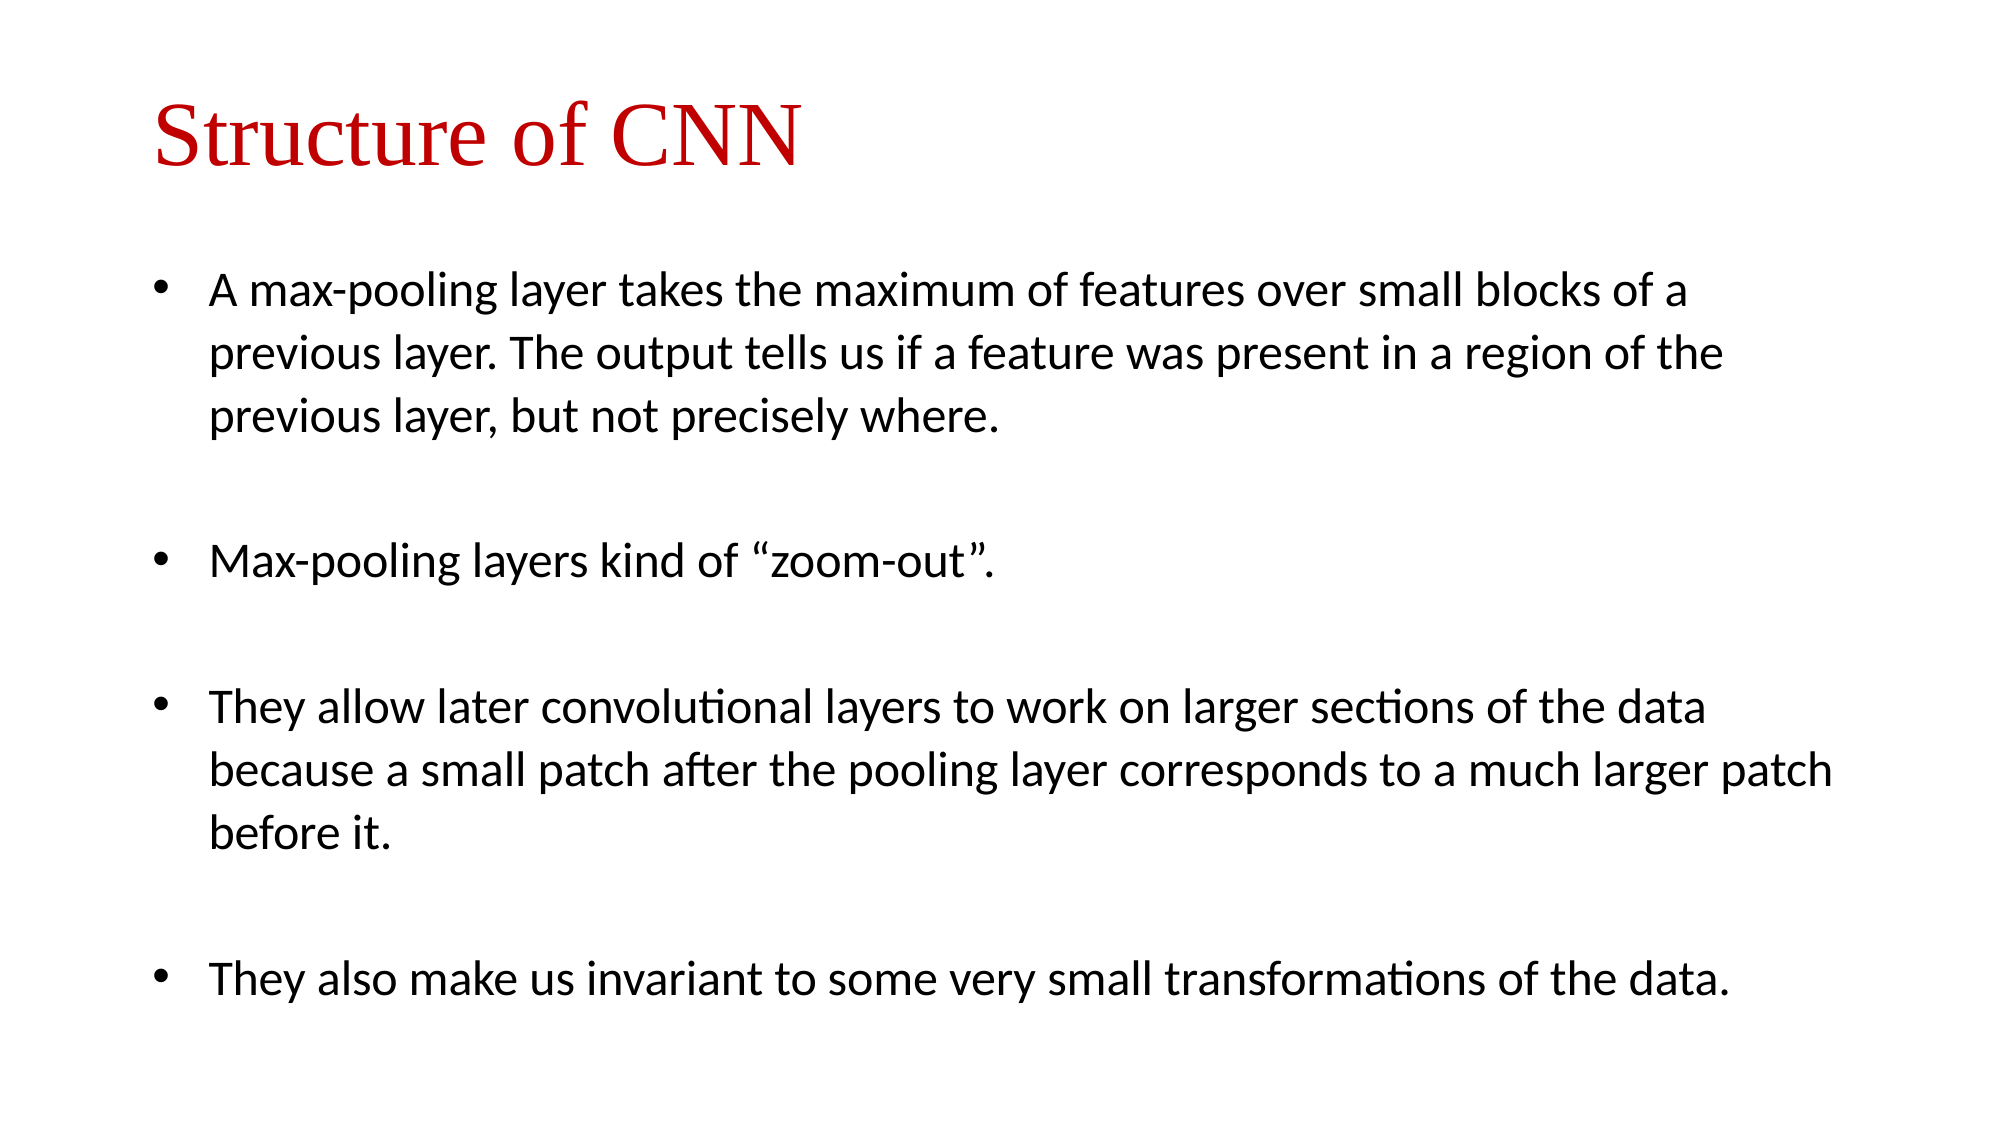

# Structure of CNN
A max-pooling layer takes the maximum of features over small blocks of a previous layer. The output tells us if a feature was present in a region of the previous layer, but not precisely where.

Max-pooling layers kind of “zoom-out”.

They allow later convolutional layers to work on larger sections of the data because a small patch after the pooling layer corresponds to a much larger patch before it.

They also make us invariant to some very small transformations of the data.